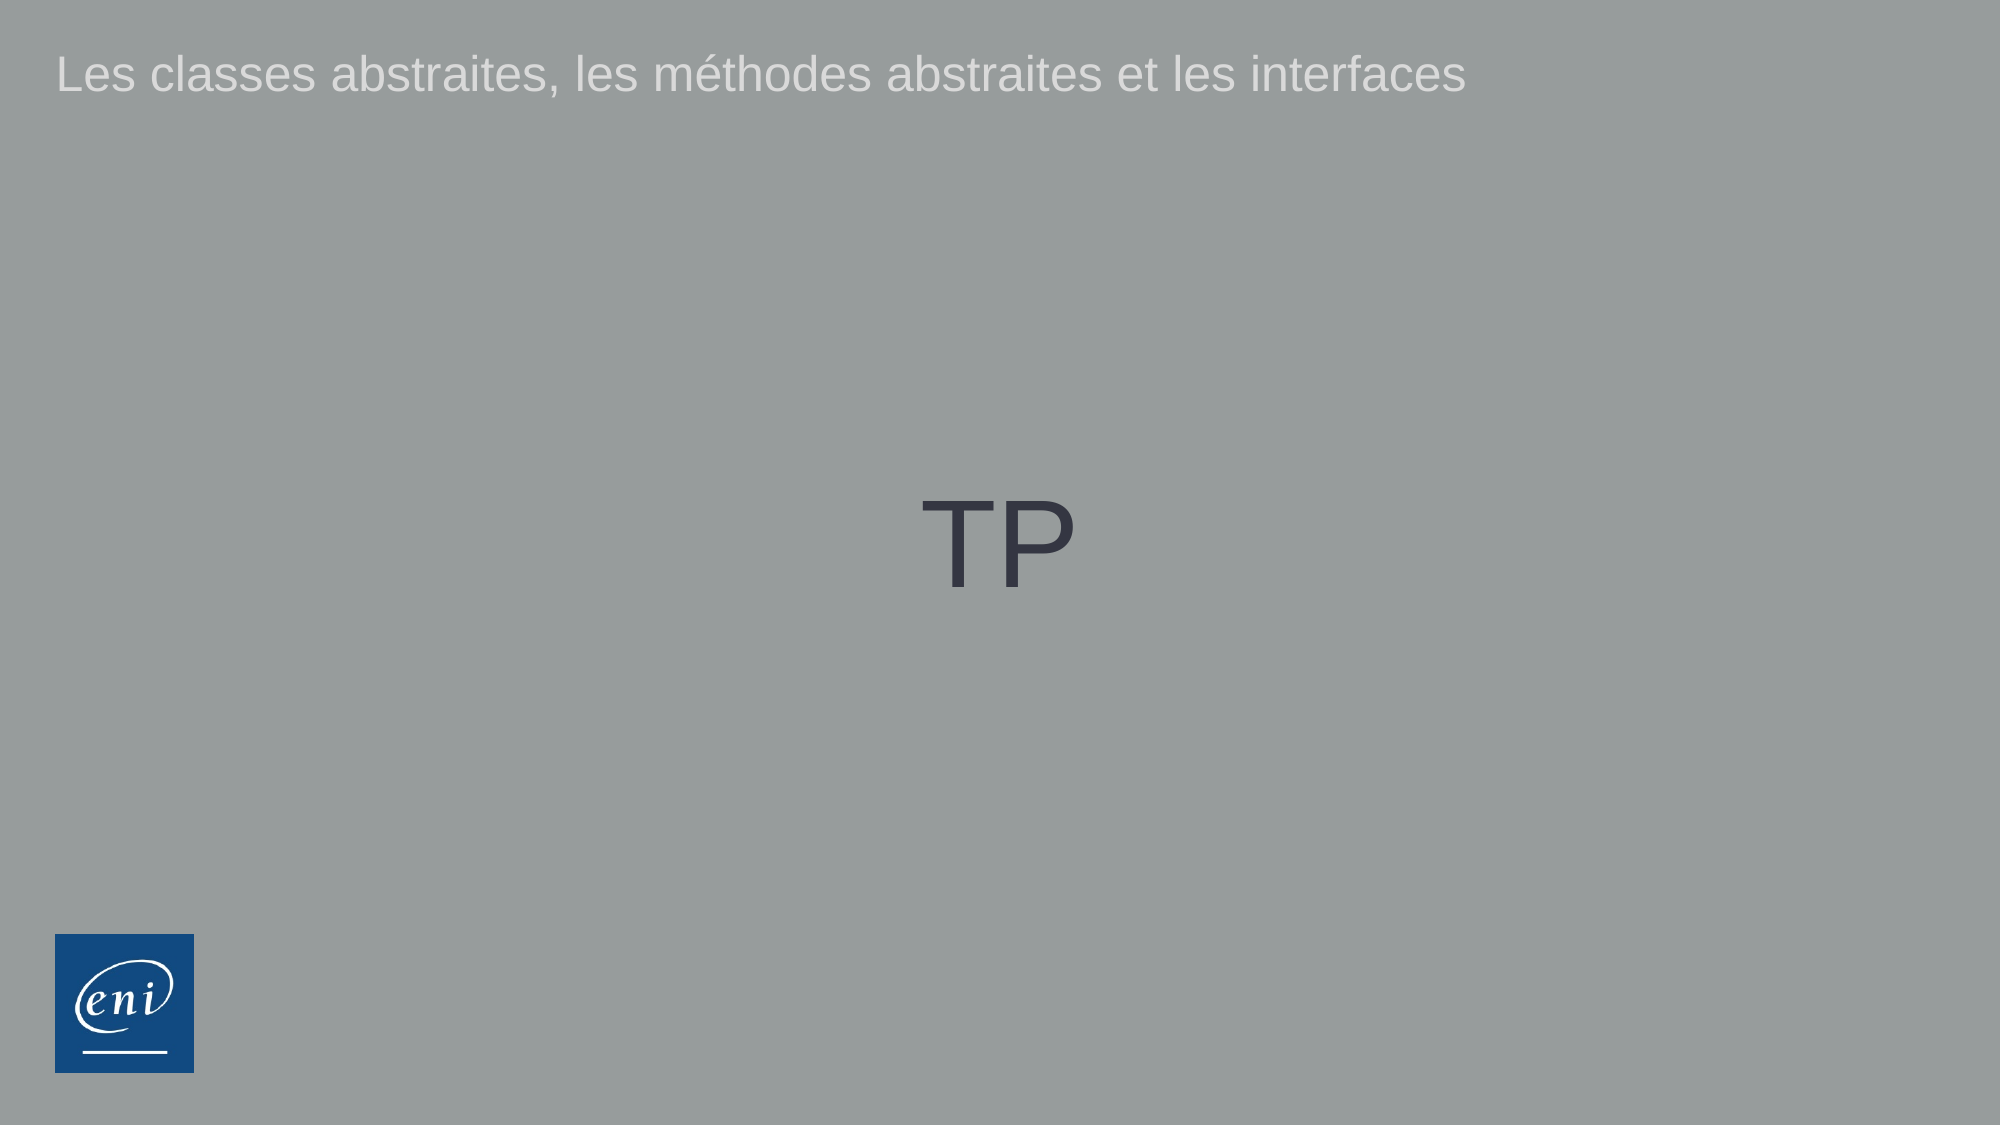

Les classes abstraites, les méthodes abstraites et les interfaces